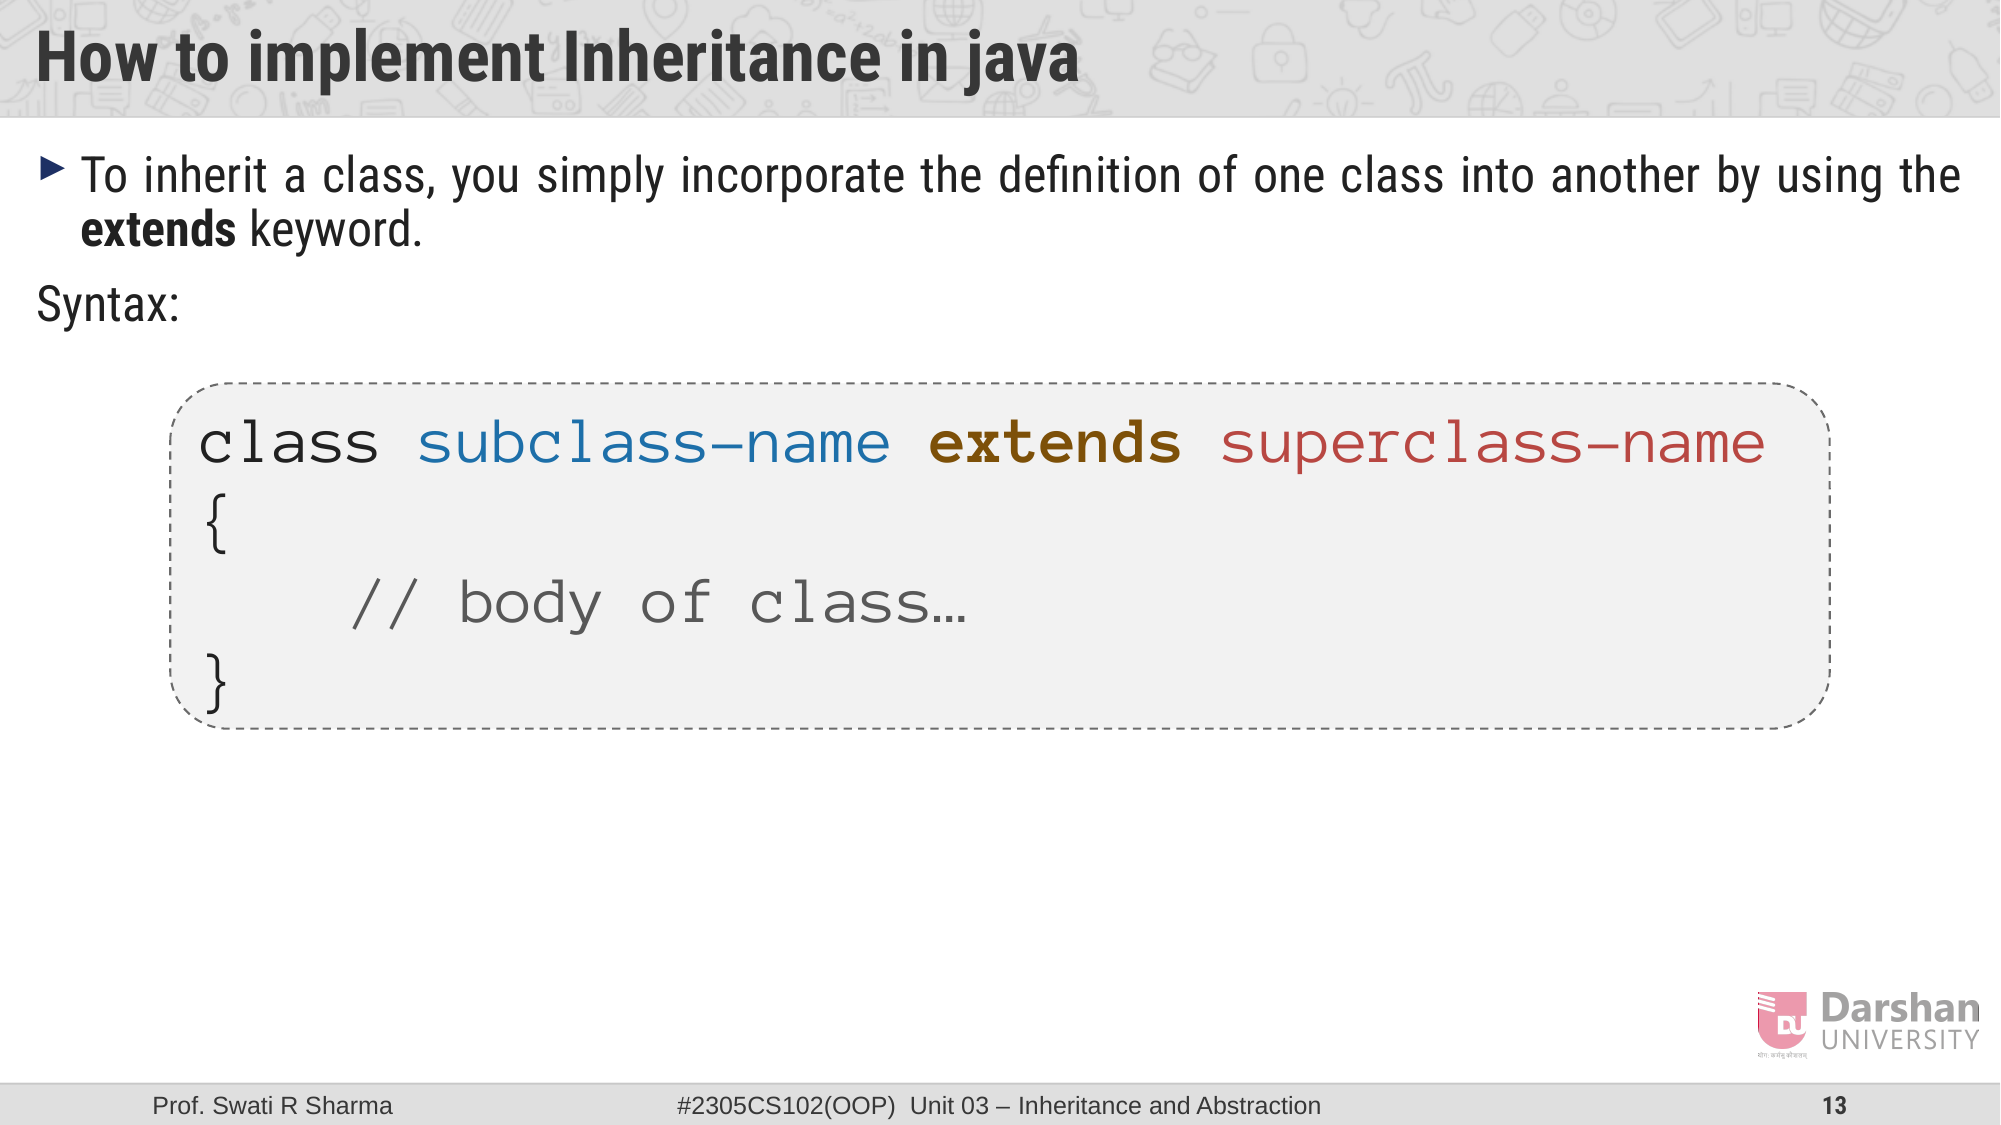

# How to implement Inheritance in java
To inherit a class, you simply incorporate the definition of one class into another by using the extends keyword.
Syntax:
class subclass-name extends superclass-name {
	// body of class…
}